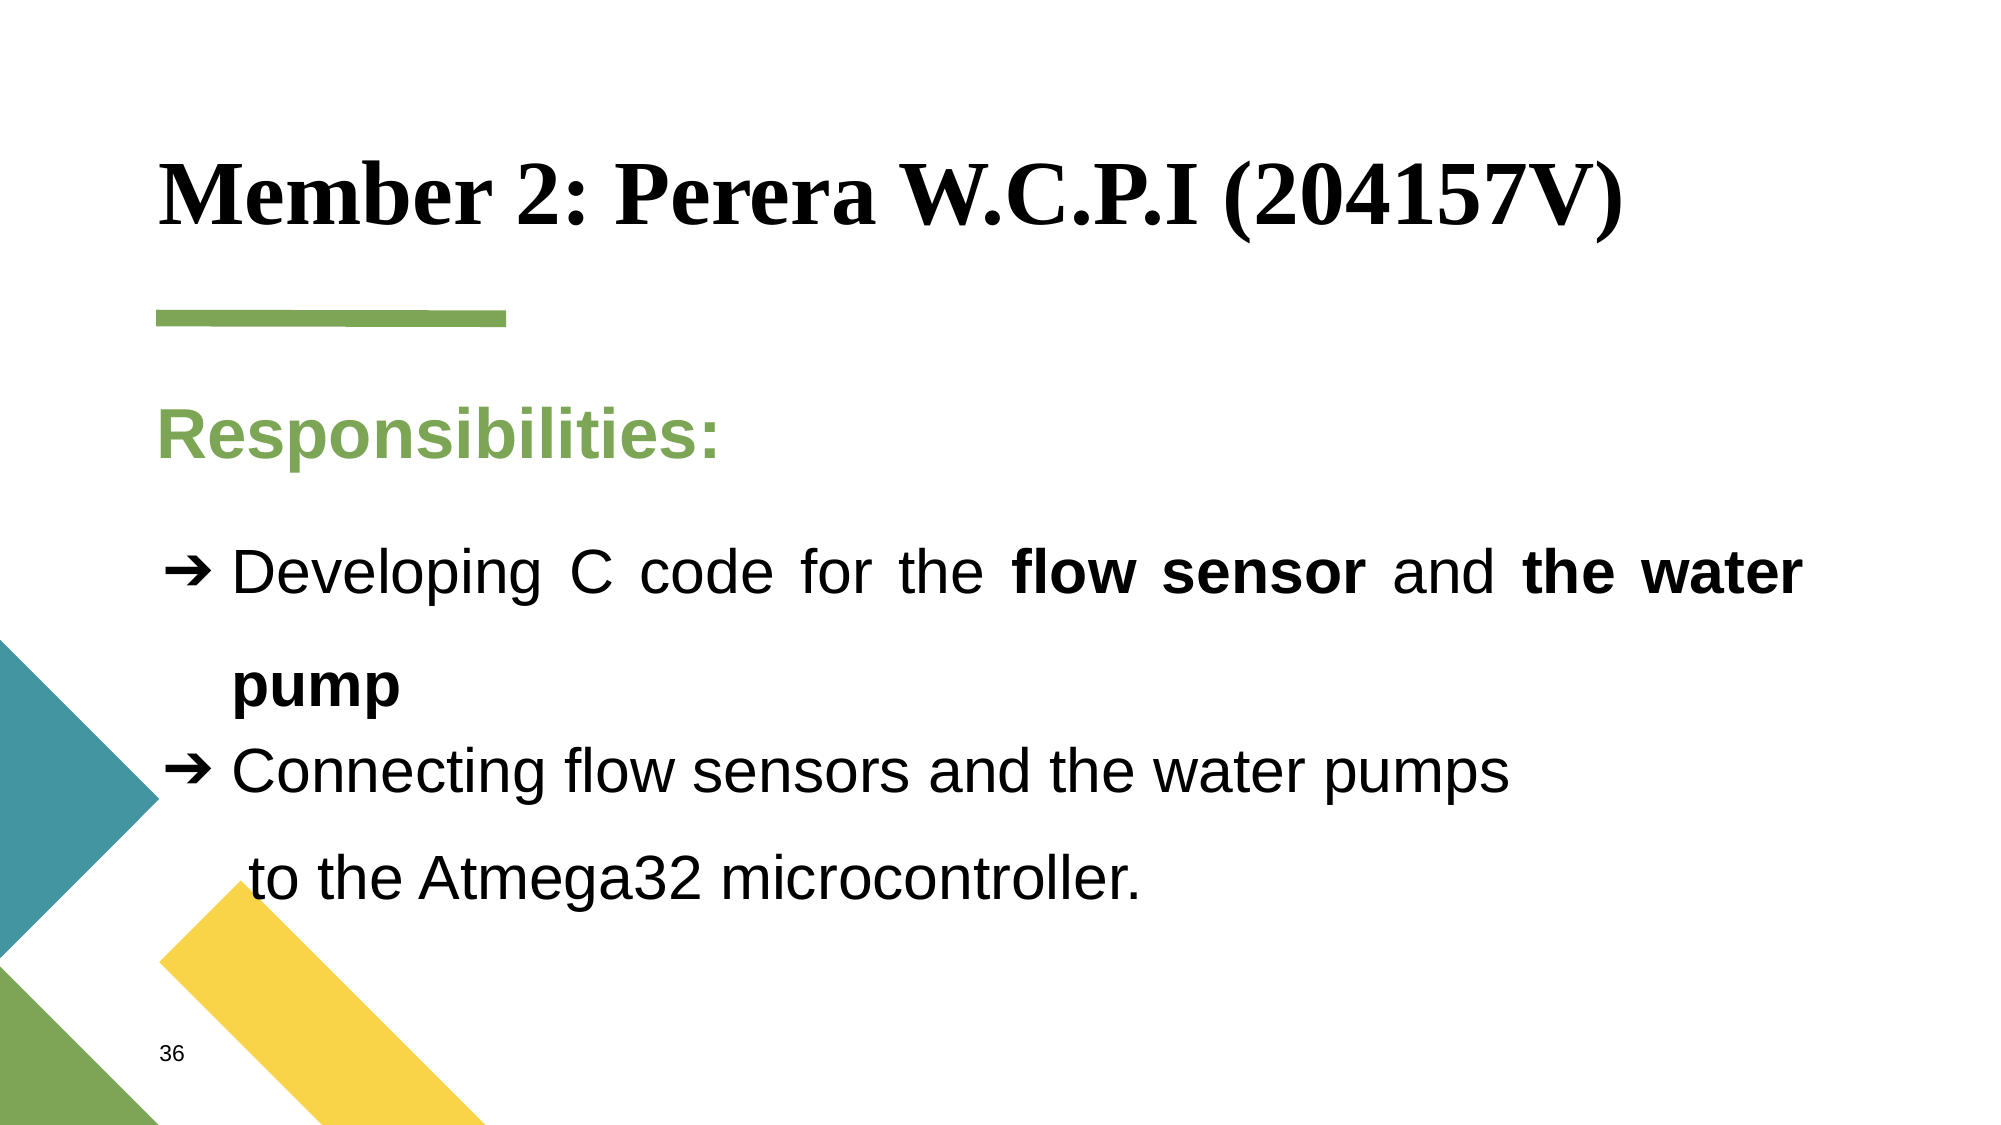

# Member 2: Perera W.C.P.I (204157V)
Responsibilities:
Developing C code for the flow sensor and the water pump
Connecting flow sensors and the water pumps
 to the Atmega32 microcontroller.
36